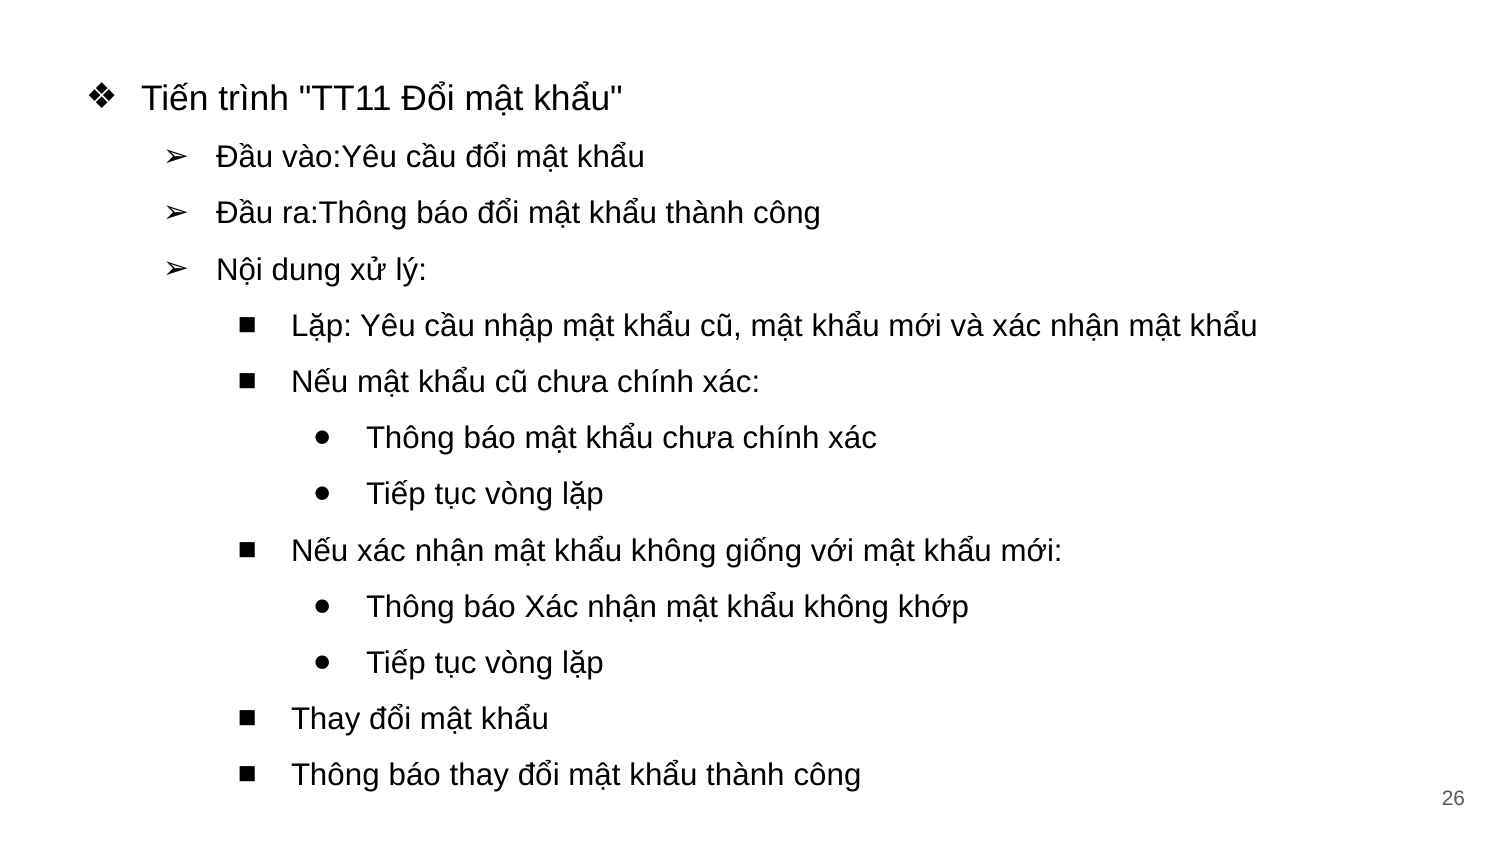

Tiến trình "TT11 Đổi mật khẩu"
Đầu vào:Yêu cầu đổi mật khẩu
Đầu ra:Thông báo đổi mật khẩu thành công
Nội dung xử lý:
Lặp: Yêu cầu nhập mật khẩu cũ, mật khẩu mới và xác nhận mật khẩu
Nếu mật khẩu cũ chưa chính xác:
Thông báo mật khẩu chưa chính xác
Tiếp tục vòng lặp
Nếu xác nhận mật khẩu không giống với mật khẩu mới:
Thông báo Xác nhận mật khẩu không khớp
Tiếp tục vòng lặp
Thay đổi mật khẩu
Thông báo thay đổi mật khẩu thành công
26